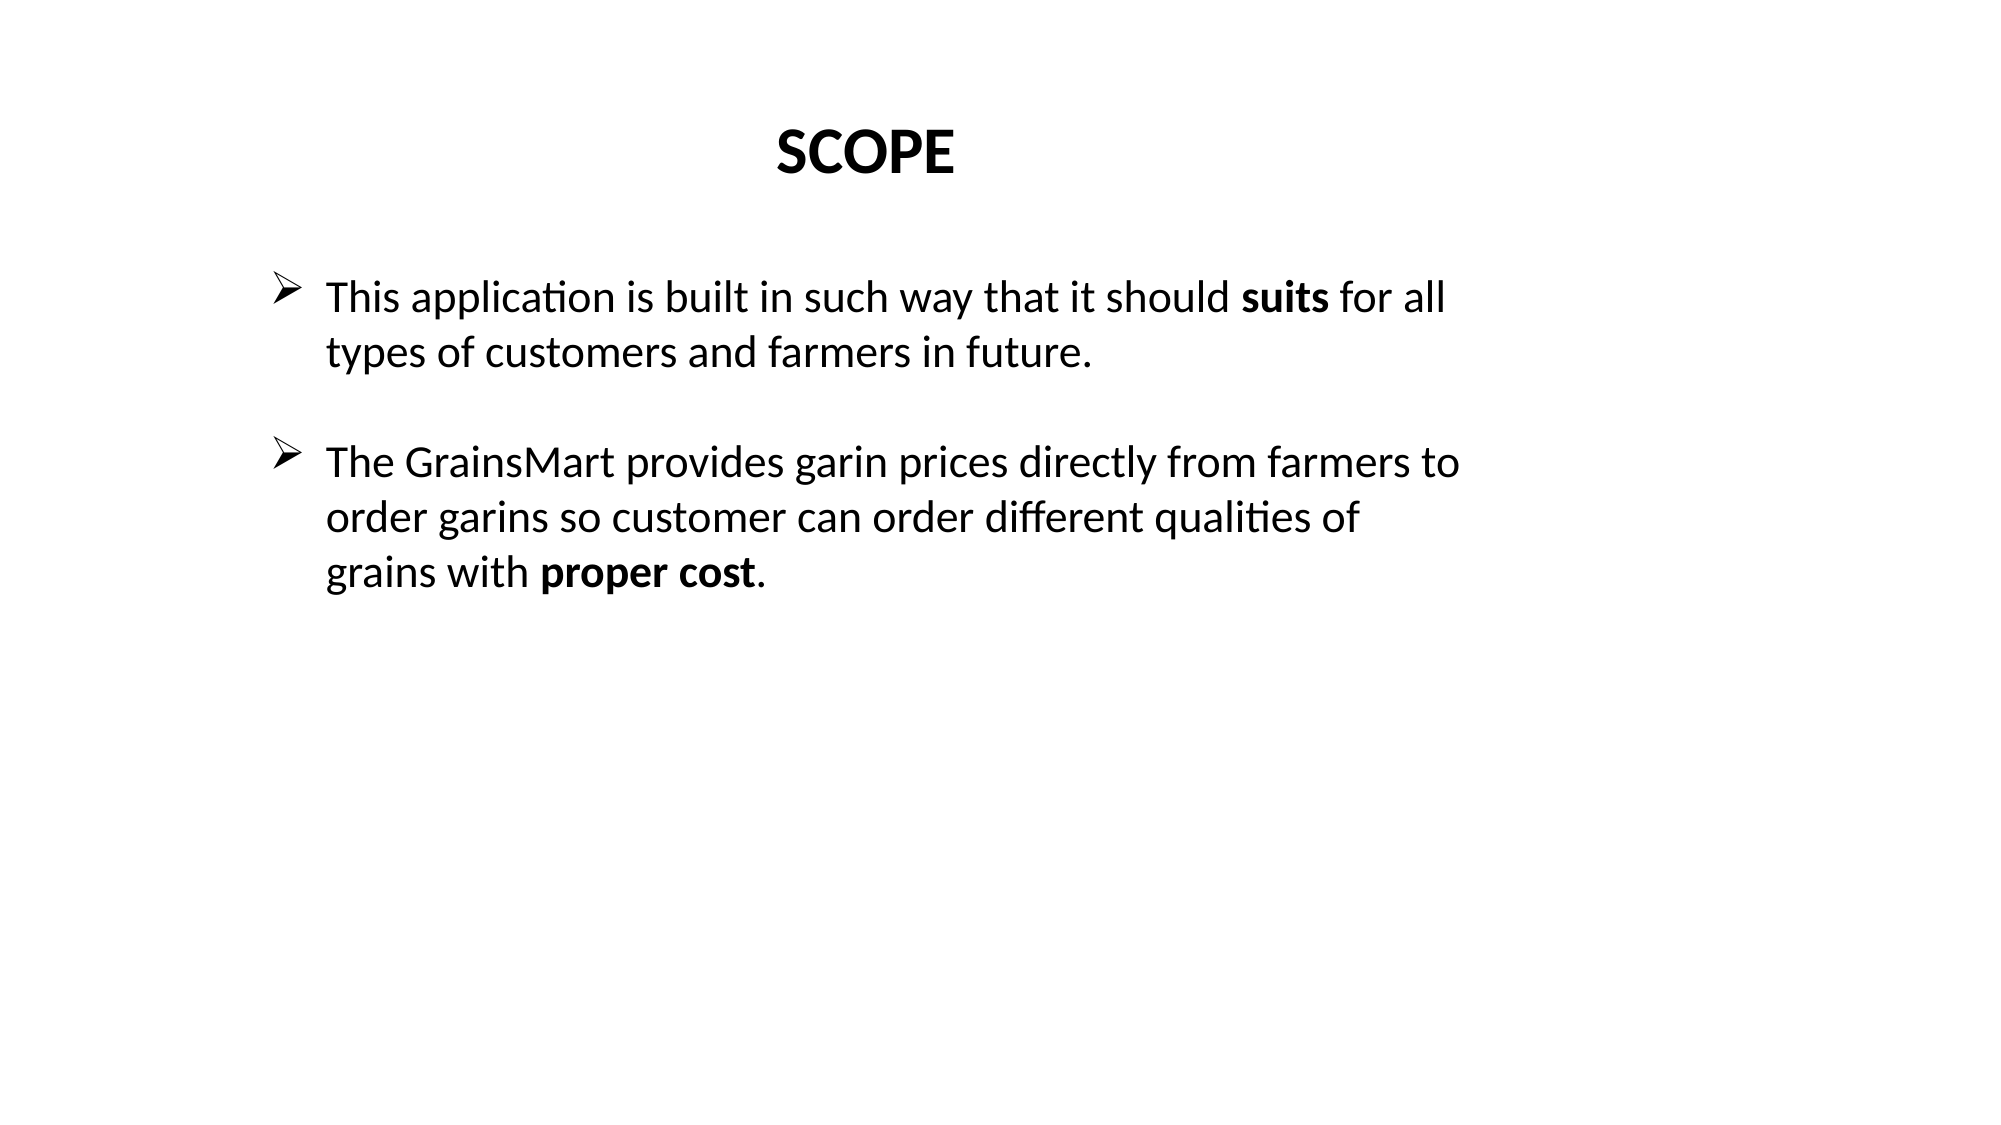

SCOPE

This application is built in such way that it should suits for all types of customers and farmers in future.

The GrainsMart provides garin prices directly from farmers to order garins so customer can order different qualities of grains with proper cost.